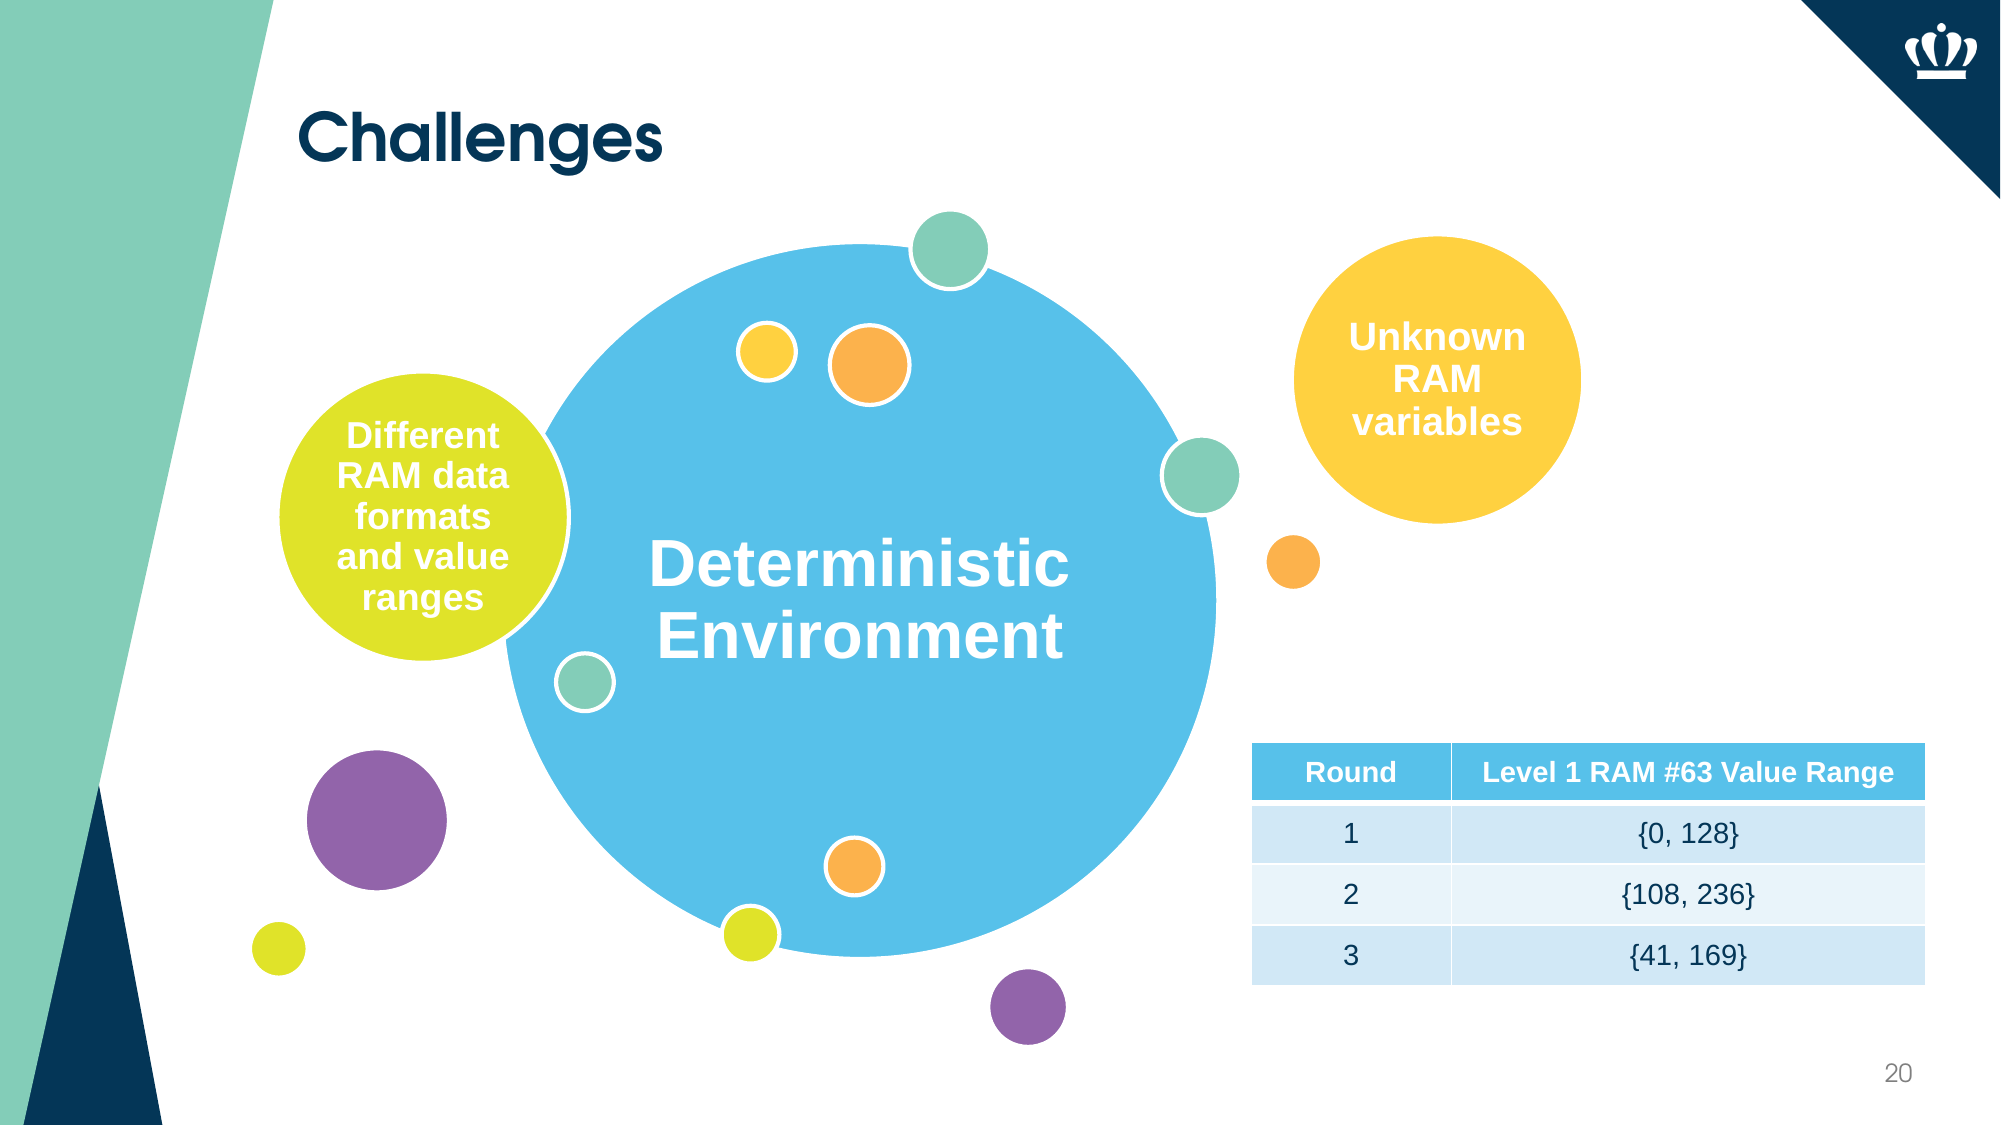

# Challenges
Deterministic Environment
Different RAM data formats and value ranges
Unknown RAM variables
| Round | Level 1 RAM #63 Value Range |
| --- | --- |
| 1 | {0, 128} |
| 2 | {108, 236} |
| 3 | {41, 169} |
20